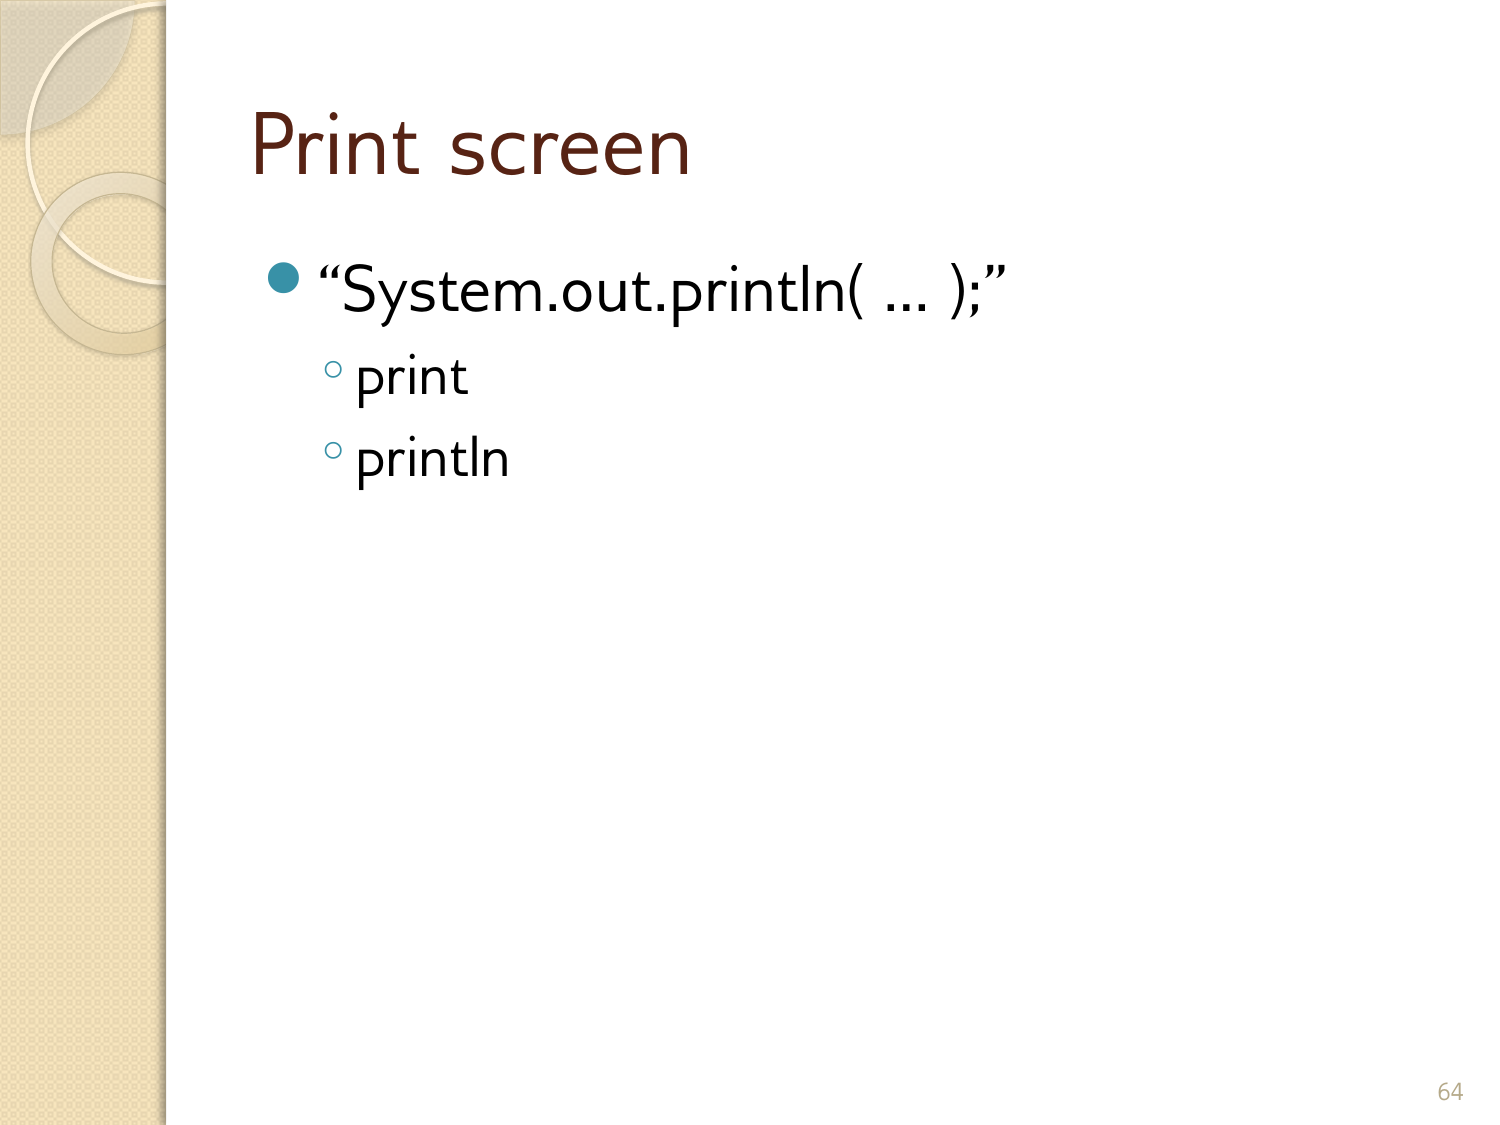

# Print screen
“System.out.println( … );”
print
println
64